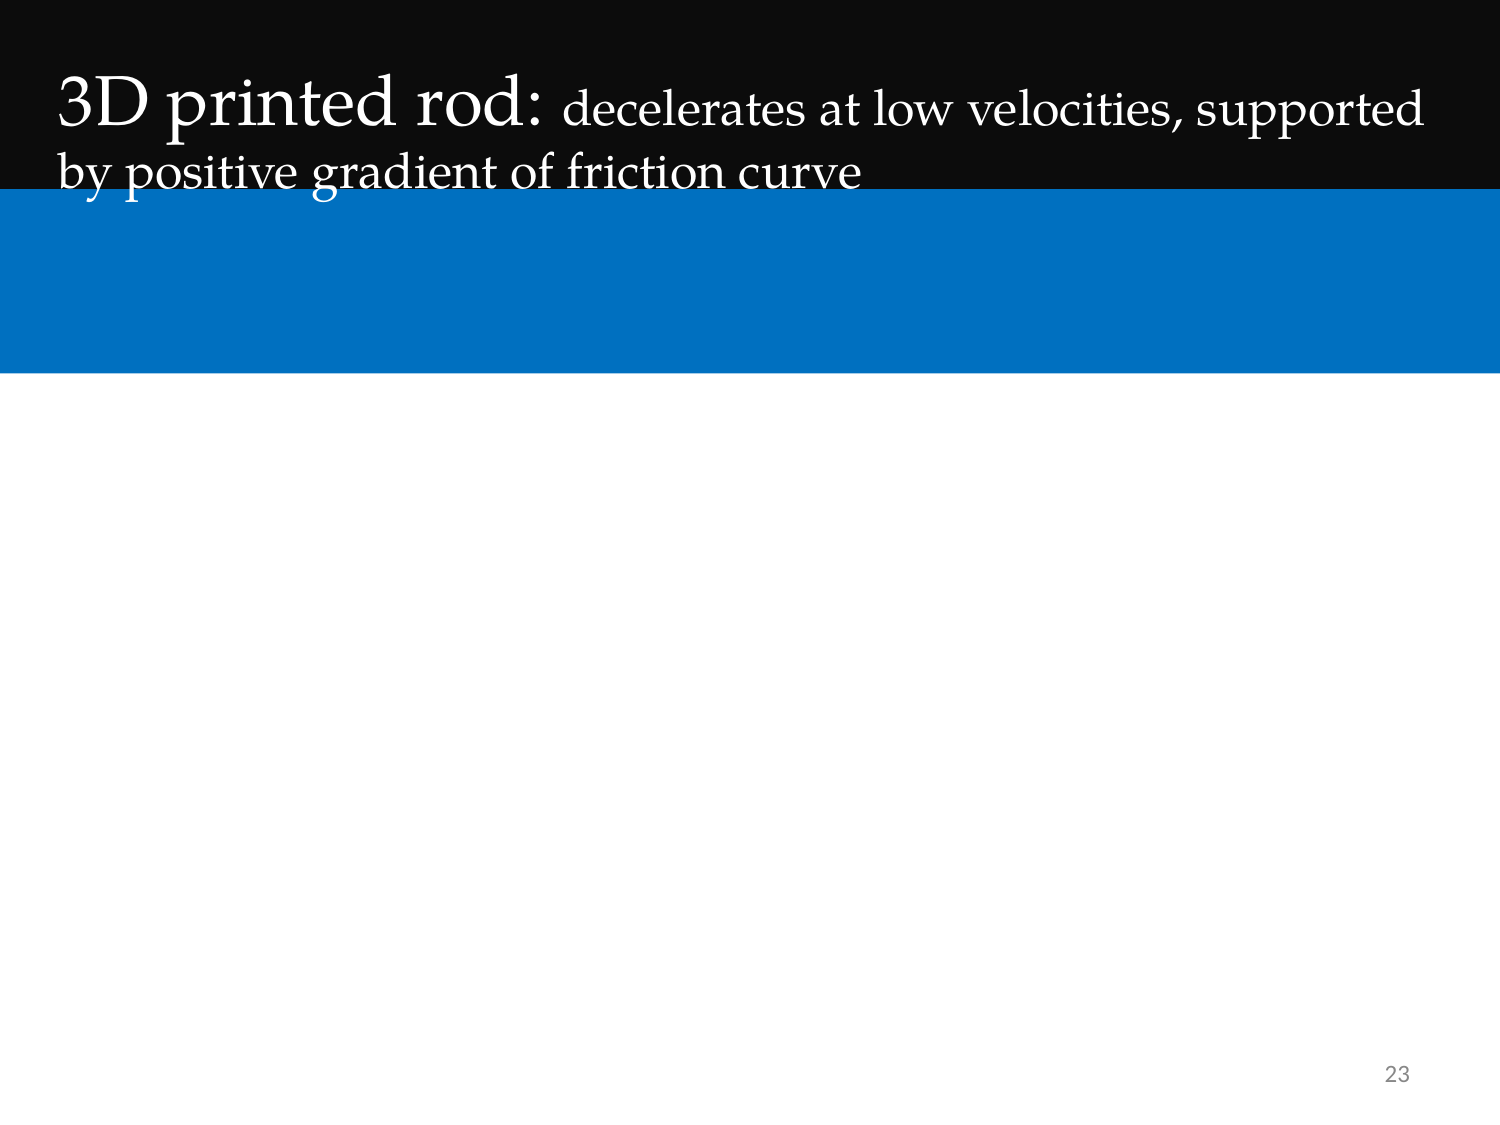

3D printed rod: decelerates at low velocities, supported by positive gradient of friction curve

23